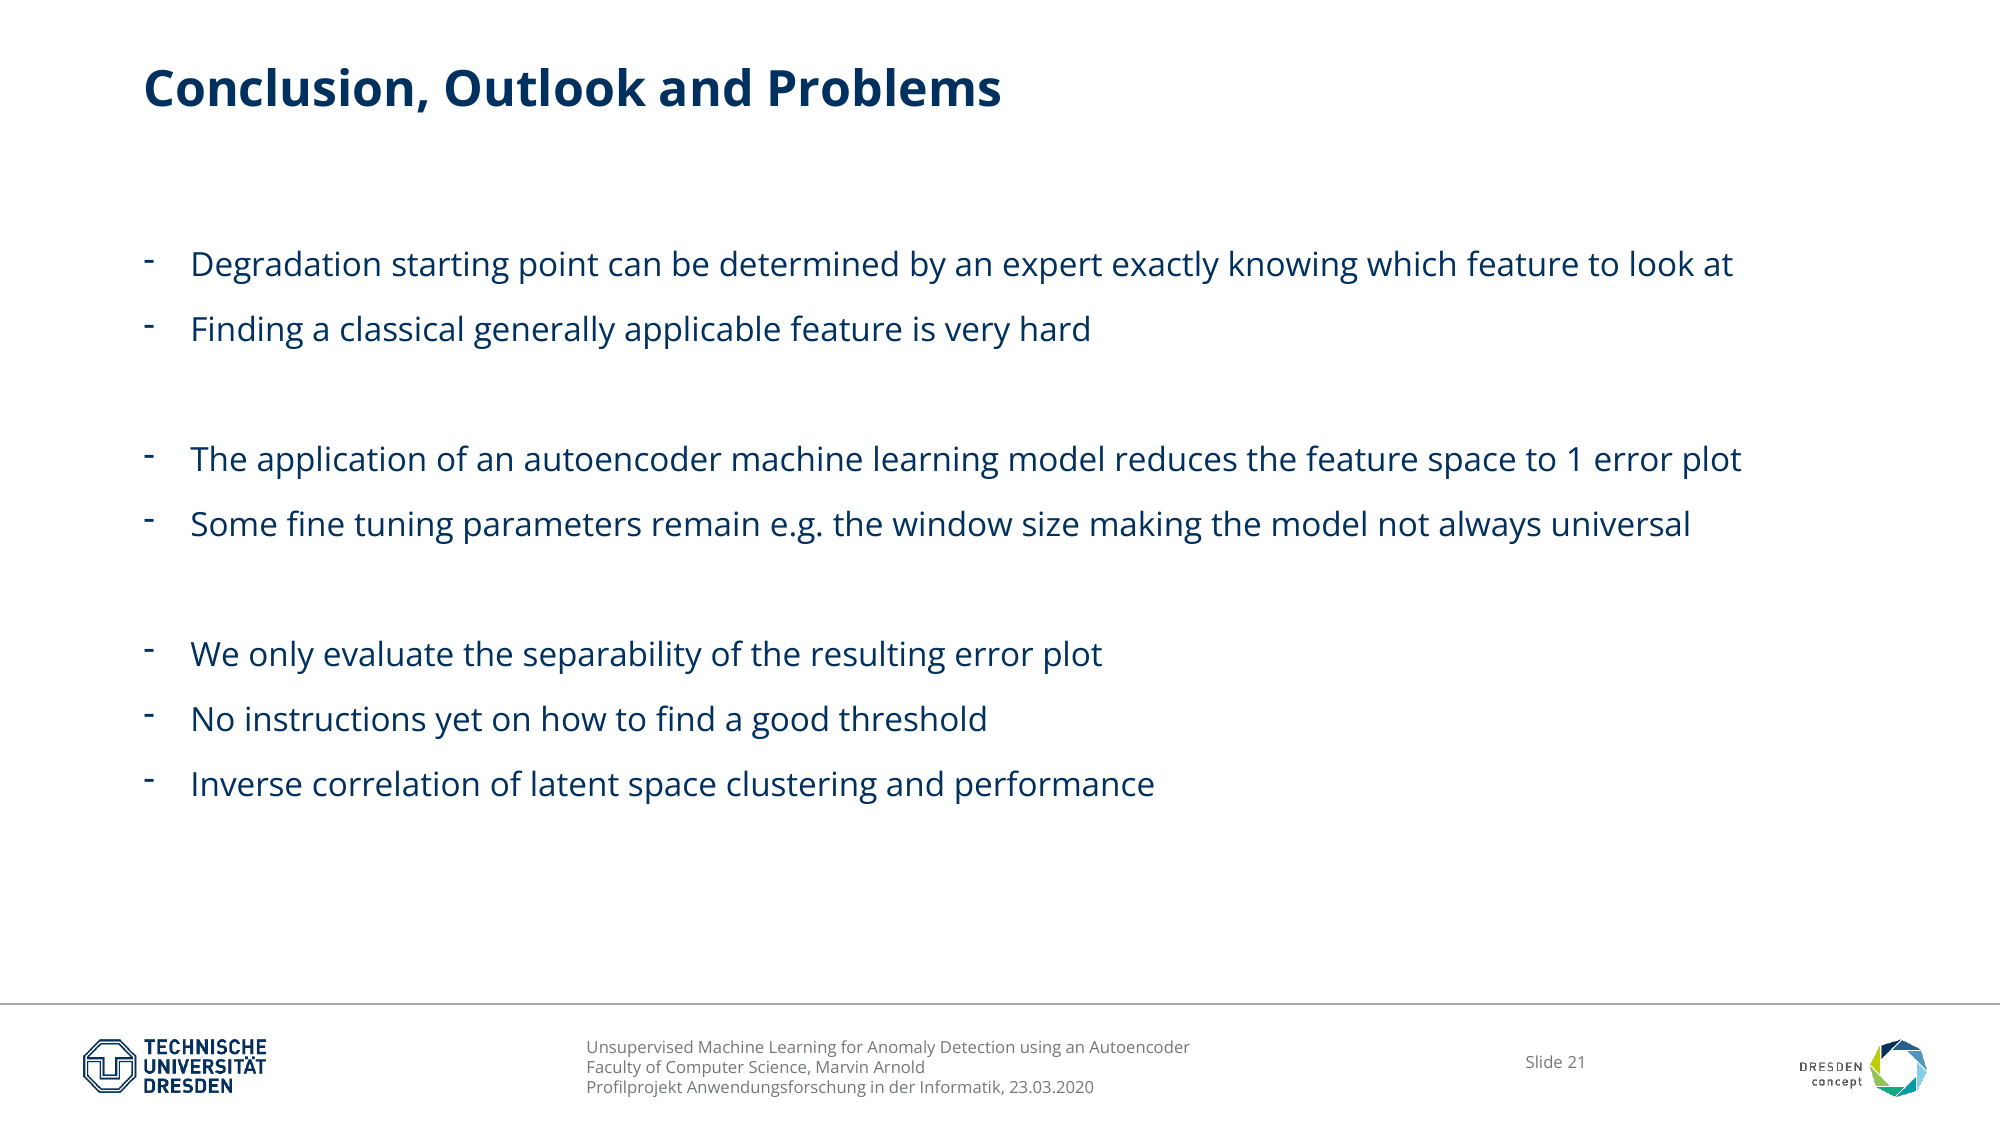

# Conclusion, Outlook and Problems
Degradation starting point can be determined by an expert exactly knowing which feature to look at
Finding a classical generally applicable feature is very hard

The application of an autoencoder machine learning model reduces the feature space to 1 error plot
Some fine tuning parameters remain e.g. the window size making the model not always universal

We only evaluate the separability of the resulting error plot
No instructions yet on how to find a good threshold
Inverse correlation of latent space clustering and performance